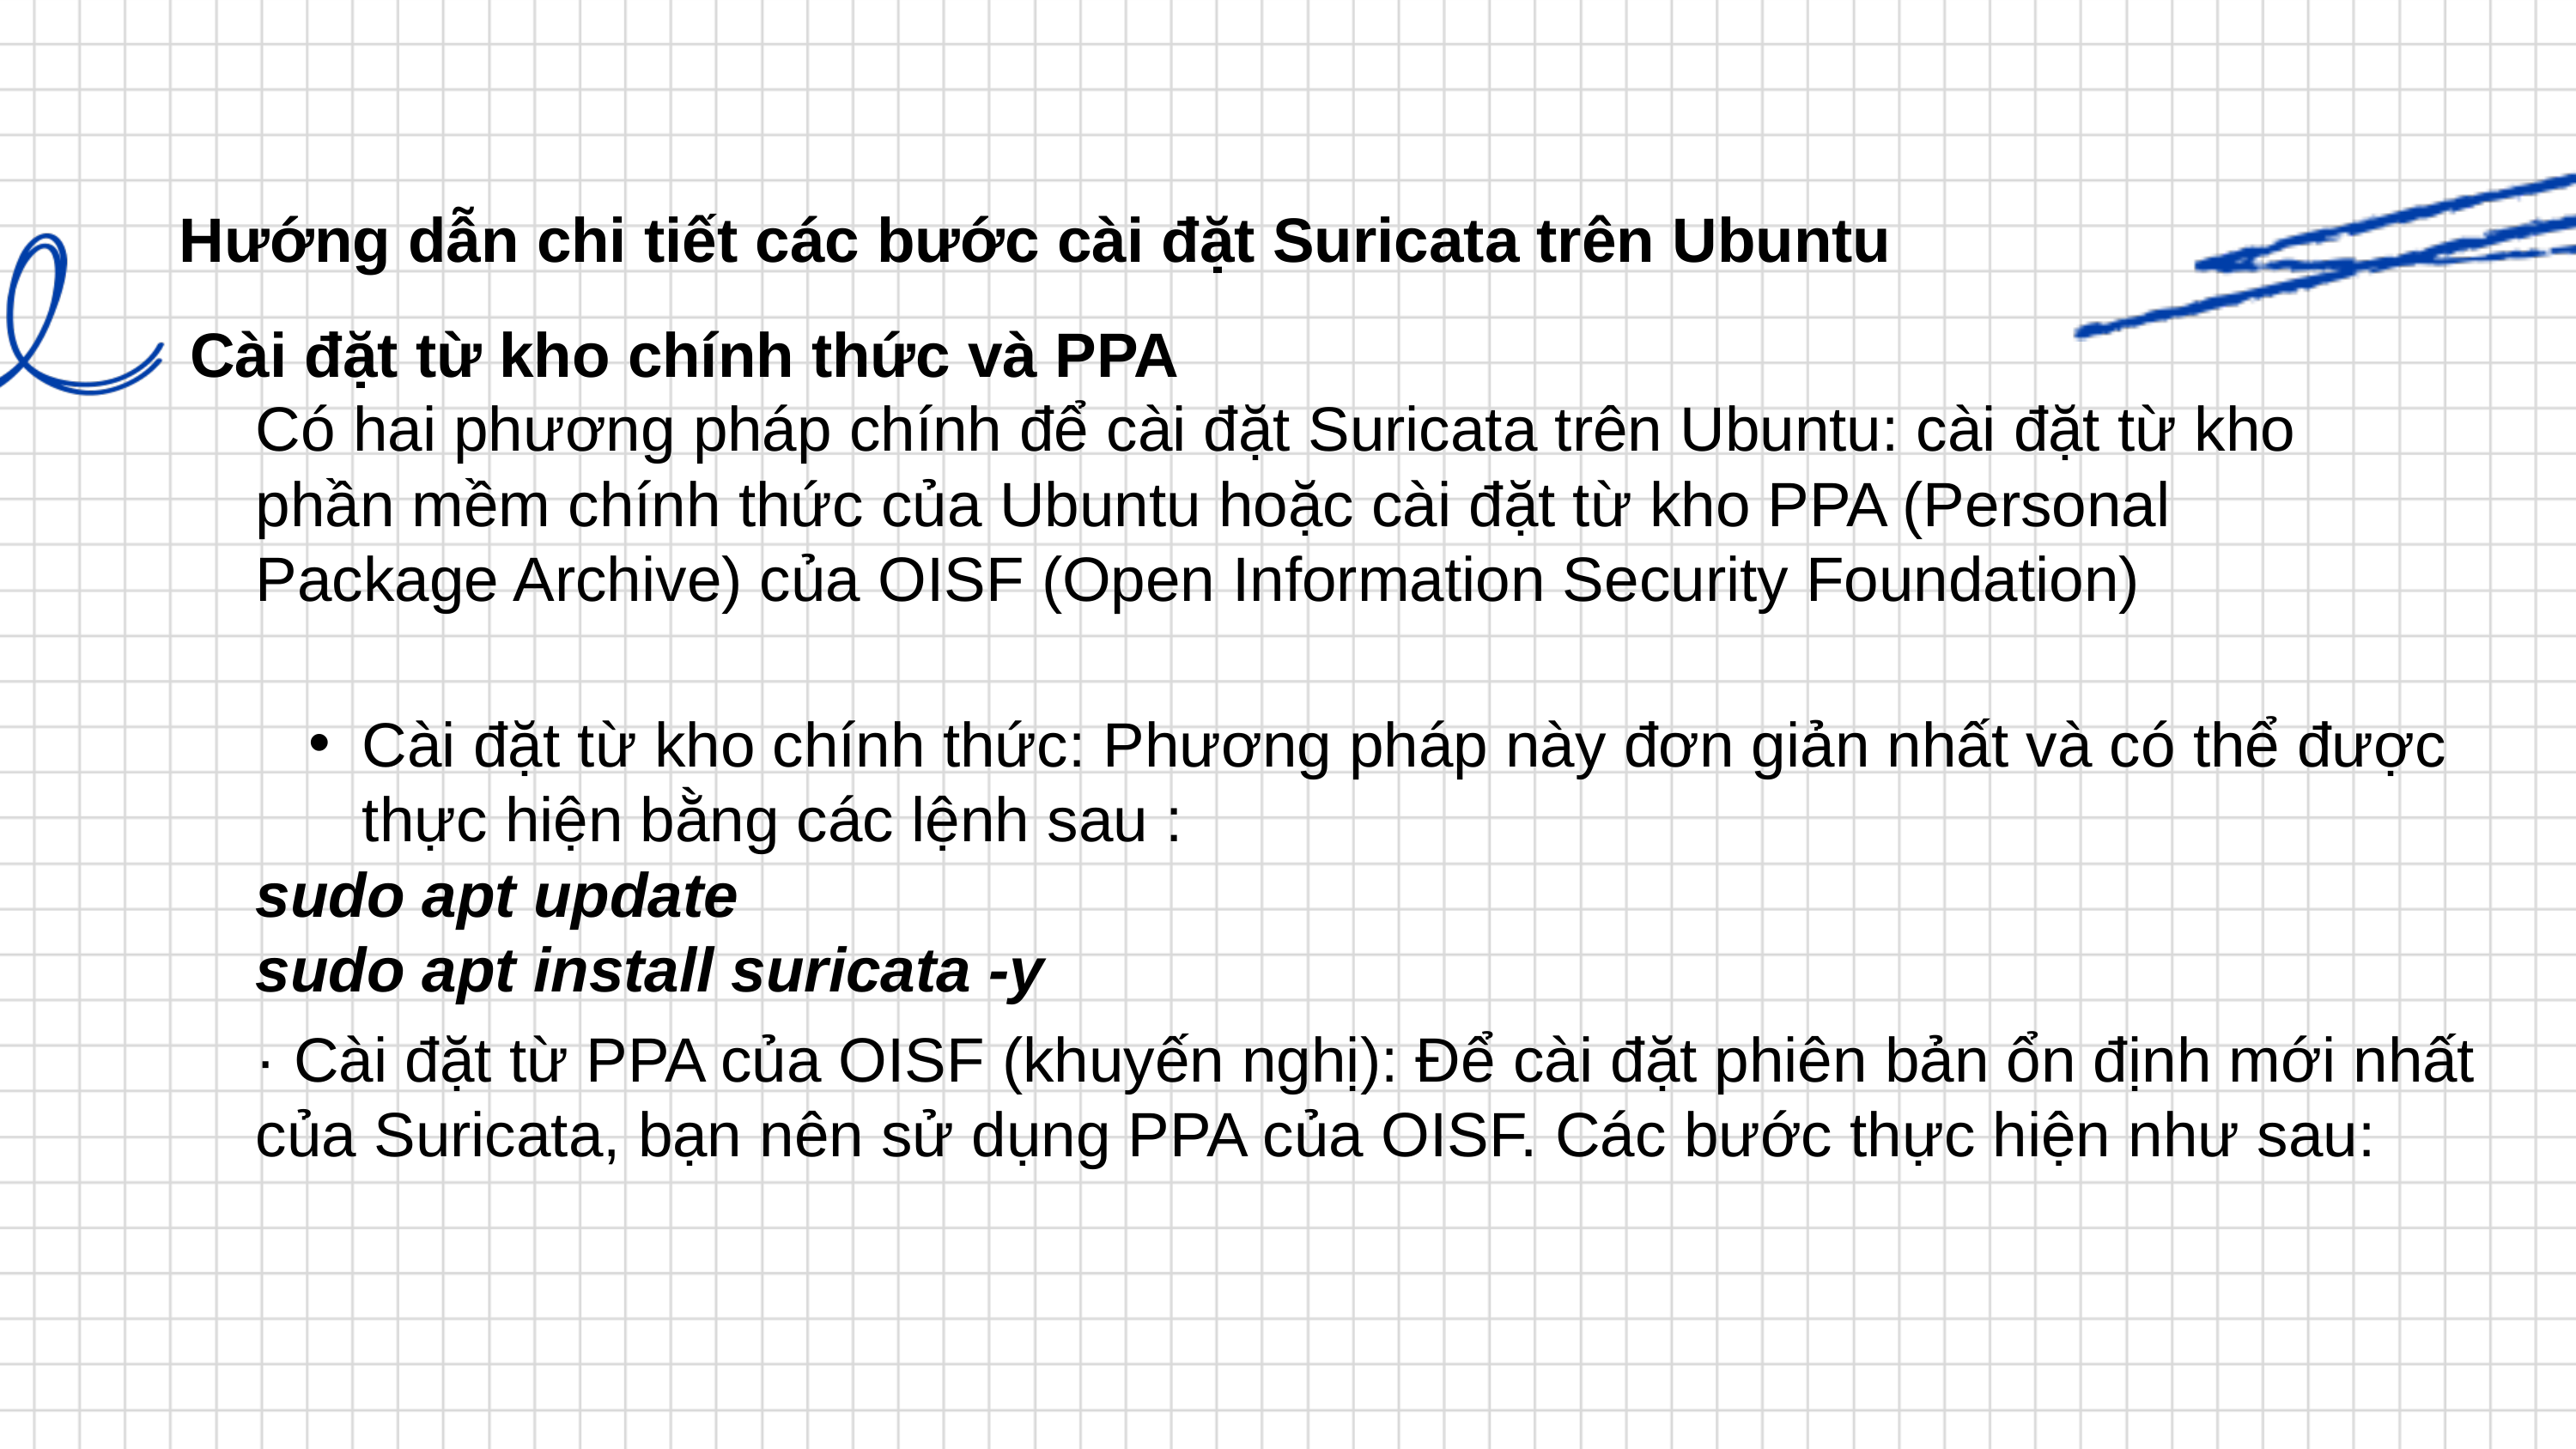

Hướng dẫn chi tiết các bước cài đặt Suricata trên Ubuntu

Cài đặt từ kho chính thức và PPA
Có hai phương pháp chính để cài đặt Suricata trên Ubuntu: cài đặt từ kho phần mềm chính thức của Ubuntu hoặc cài đặt từ kho PPA (Personal Package Archive) của OISF (Open Information Security Foundation)
Cài đặt từ kho chính thức: Phương pháp này đơn giản nhất và có thể được thực hiện bằng các lệnh sau :
sudo apt update
sudo apt install suricata -y
· Cài đặt từ PPA của OISF (khuyến nghị): Để cài đặt phiên bản ổn định mới nhất của Suricata, bạn nên sử dụng PPA của OISF. Các bước thực hiện như sau: